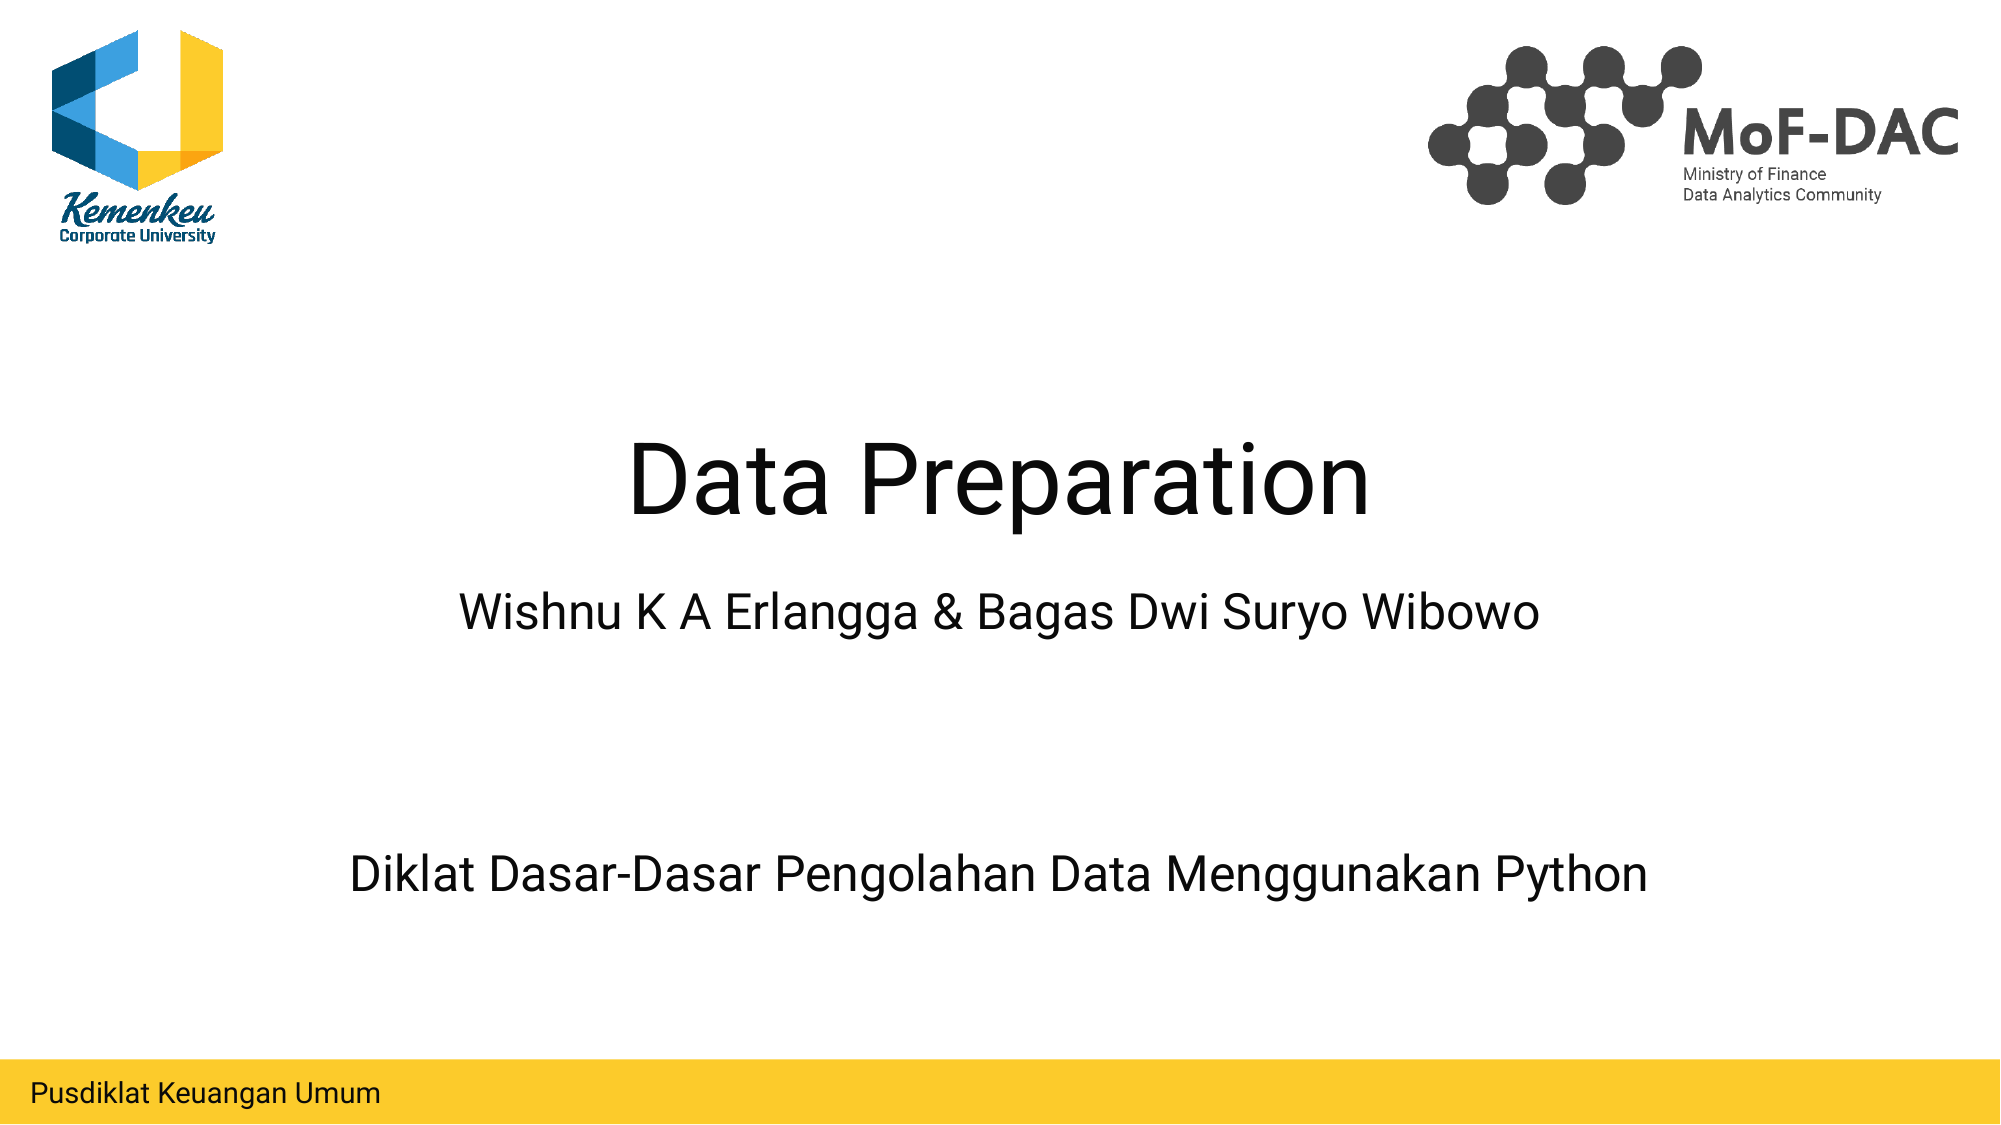

# Data Preparation
Wishnu K A Erlangga & Bagas Dwi Suryo Wibowo
Diklat Dasar-Dasar Pengolahan Data Menggunakan Python